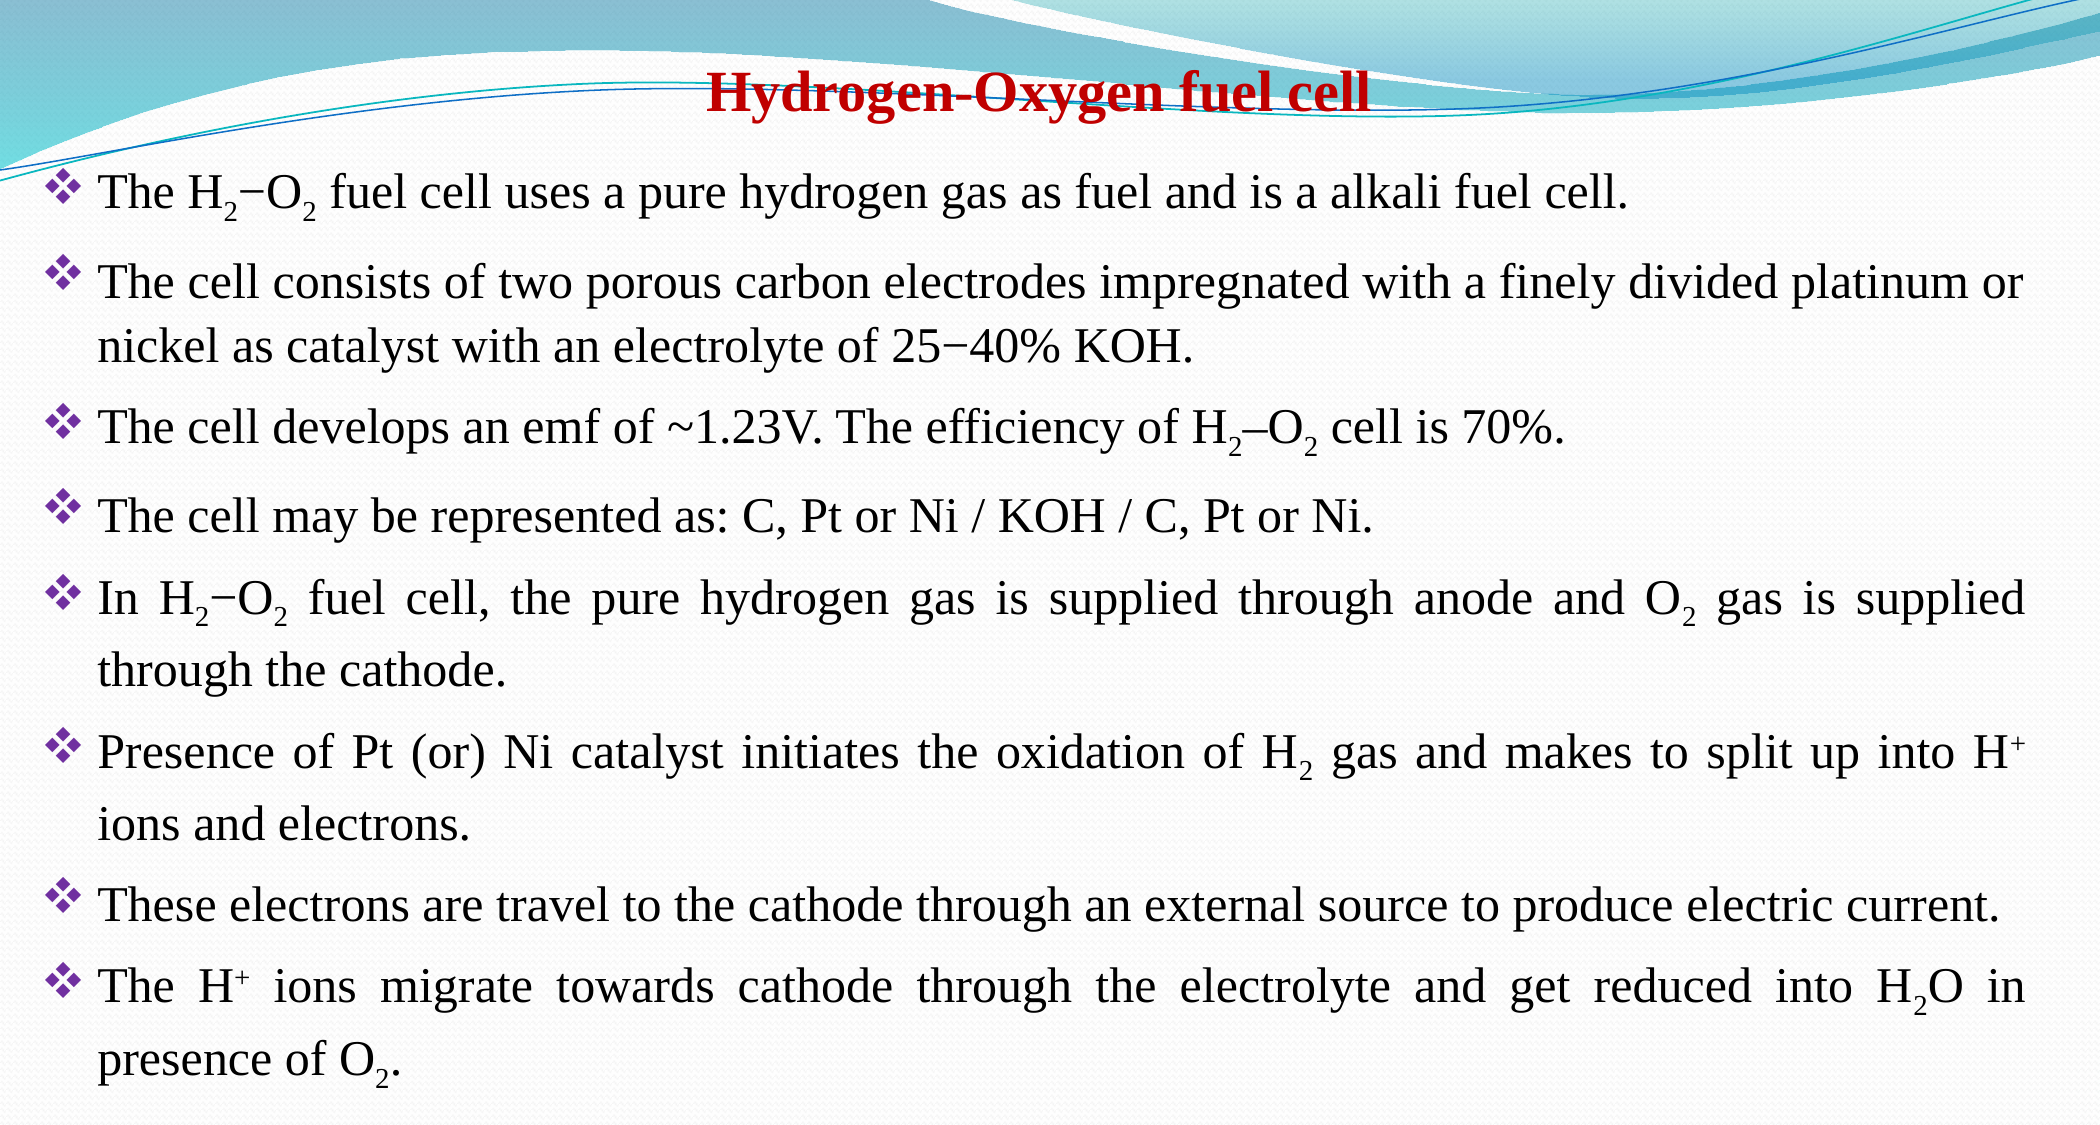

Hydrogen-Oxygen fuel cell
The H2−O2 fuel cell uses a pure hydrogen gas as fuel and is a alkali fuel cell.
The cell consists of two porous carbon electrodes impregnated with a finely divided platinum or nickel as catalyst with an electrolyte of 25−40% KOH.
The cell develops an emf of ~1.23V. The efficiency of H2–O2 cell is 70%.
The cell may be represented as: C, Pt or Ni / KOH / C, Pt or Ni.
In H2−O2 fuel cell, the pure hydrogen gas is supplied through anode and O2 gas is supplied through the cathode.
Presence of Pt (or) Ni catalyst initiates the oxidation of H2 gas and makes to split up into H+ ions and electrons.
These electrons are travel to the cathode through an external source to produce electric current.
The H+ ions migrate towards cathode through the electrolyte and get reduced into H2O in presence of O2.